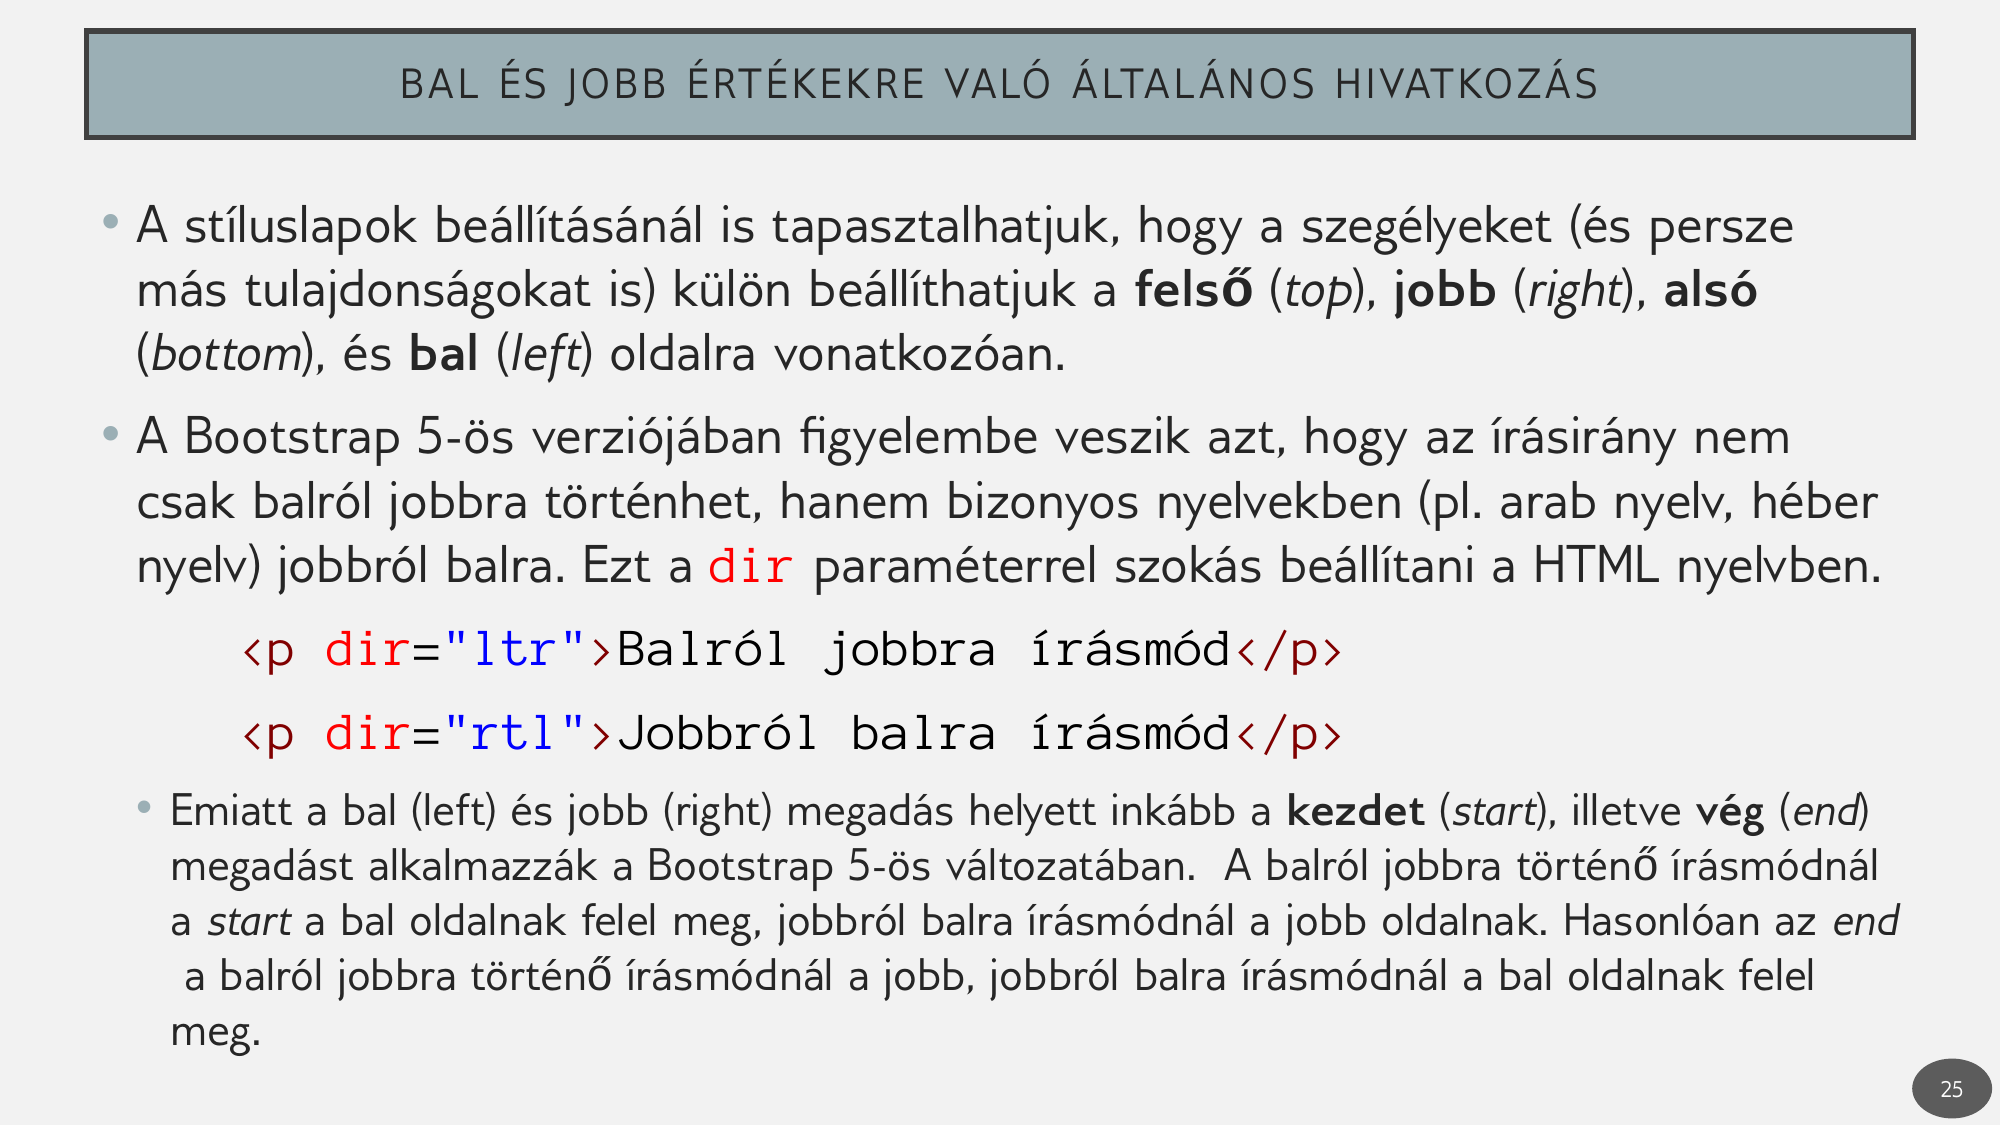

# Bal és jobb értékekre való általános hivatkozás
A stíluslapok beállításánál is tapasztalhatjuk, hogy a szegélyeket (és persze más tulajdonságokat is) külön beállíthatjuk a felső (top), jobb (right), alsó (bottom), és bal (left) oldalra vonatkozóan.
A Bootstrap 5-ös verziójában figyelembe veszik azt, hogy az írásirány nem csak balról jobbra történhet, hanem bizonyos nyelvekben (pl. arab nyelv, héber nyelv) jobbról balra. Ezt a dir paraméterrel szokás beállítani a HTML nyelvben.
	<p dir="ltr">Balról jobbra írásmód</p>
	<p dir="rtl">Jobbról balra írásmód</p>
Emiatt a bal (left) és jobb (right) megadás helyett inkább a kezdet (start), illetve vég (end) megadást alkalmazzák a Bootstrap 5-ös változatában.  A balról jobbra történő írásmódnál a start a bal oldalnak felel meg, jobbról balra írásmódnál a jobb oldalnak. Hasonlóan az end  a balról jobbra történő írásmódnál a jobb, jobbról balra írásmódnál a bal oldalnak felel meg.
25